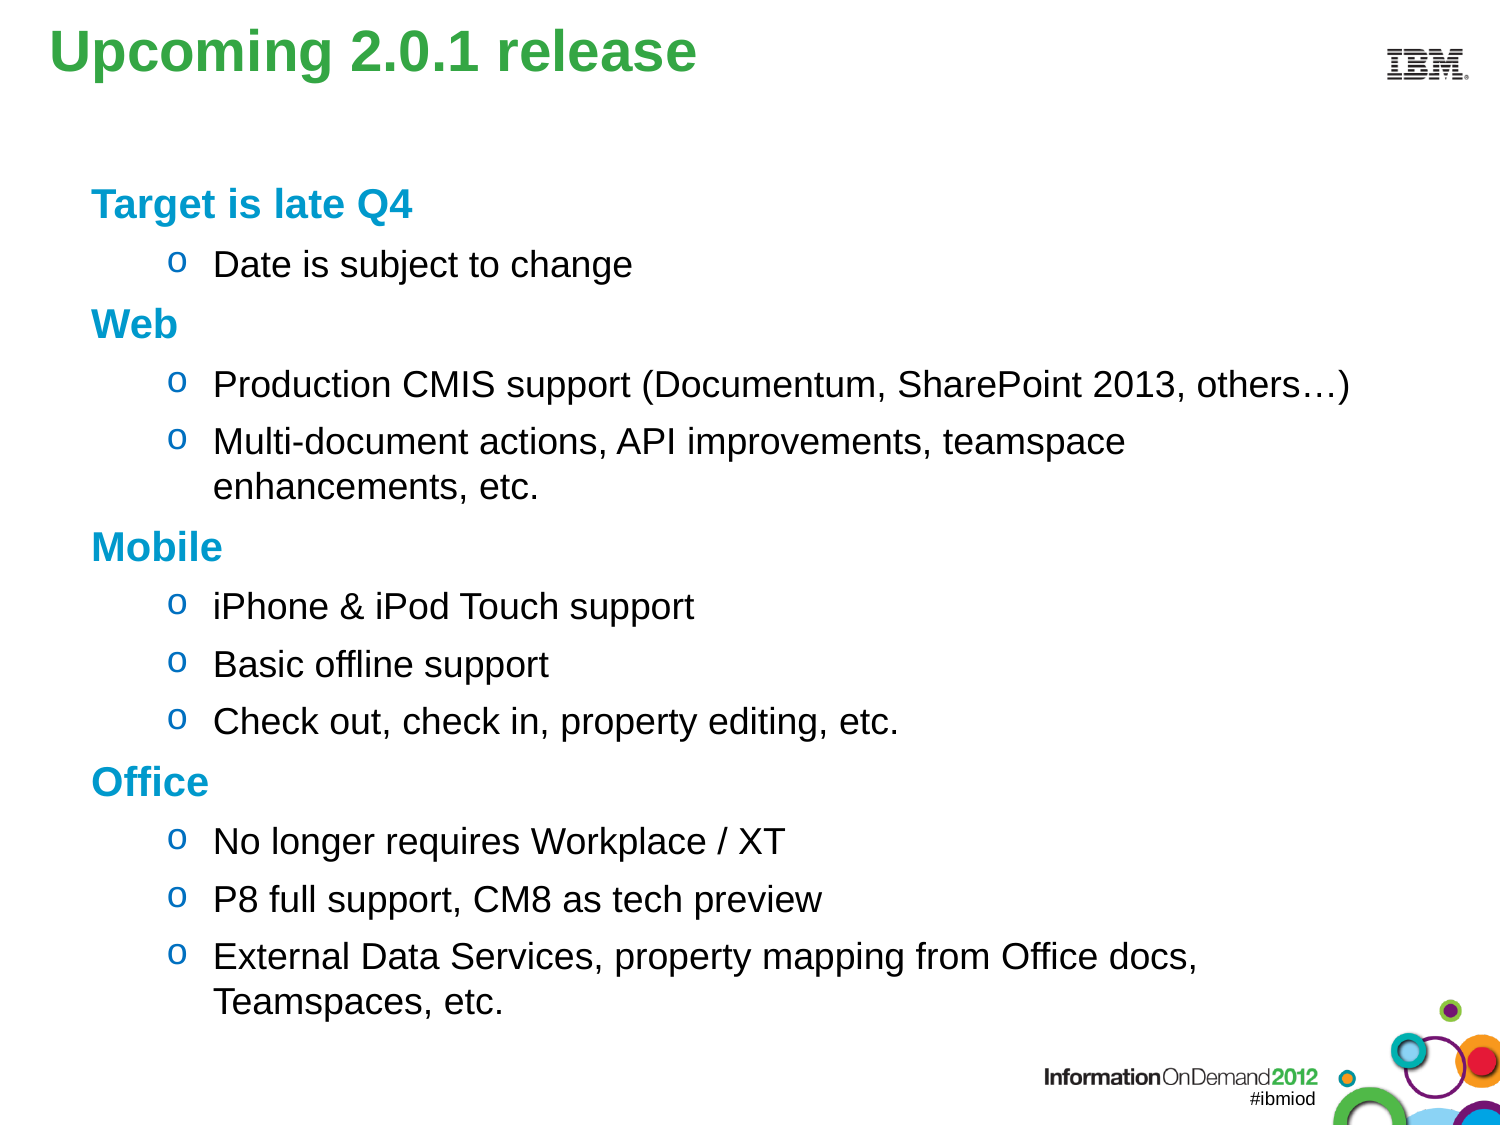

Upcoming 2.0.1 release
Target is late Q4
Date is subject to change
Web
Production CMIS support (Documentum, SharePoint 2013, others…)
Multi-document actions, API improvements, teamspace enhancements, etc.
Mobile
iPhone & iPod Touch support
Basic offline support
Check out, check in, property editing, etc.
Office
No longer requires Workplace / XT
P8 full support, CM8 as tech preview
External Data Services, property mapping from Office docs, Teamspaces, etc.